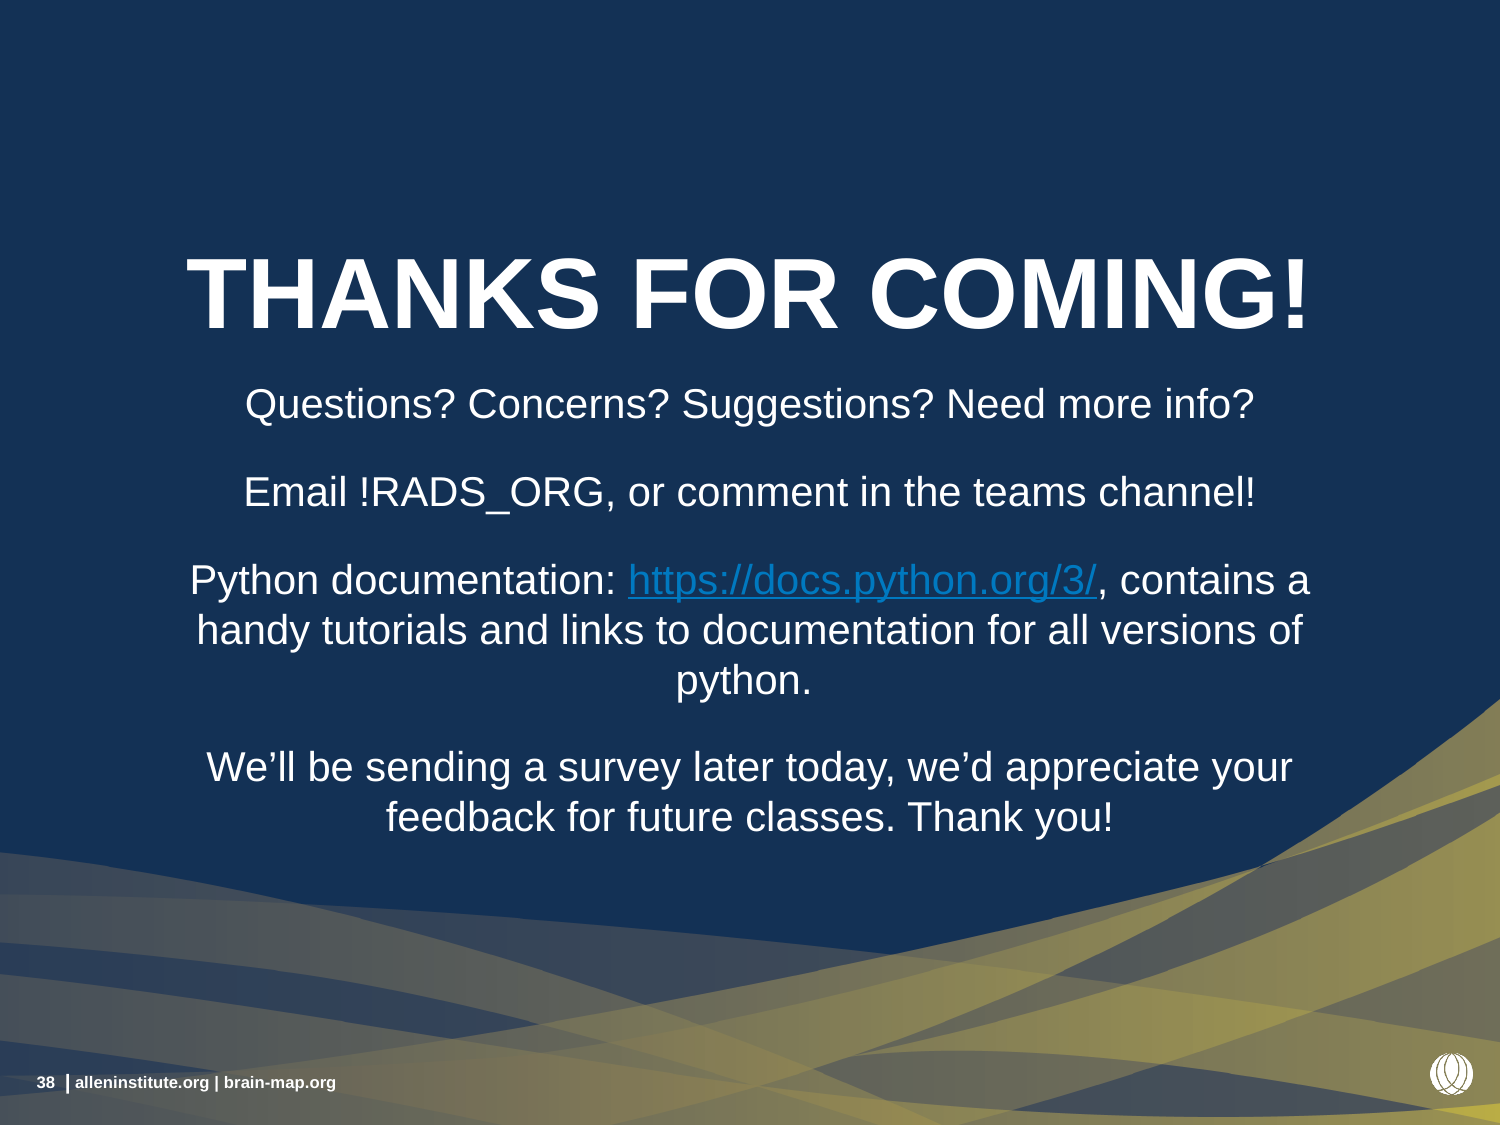

# Thanks for coming!
Questions? Concerns? Suggestions? Need more info?
Email !RADS_ORG, or comment in the teams channel!
Python documentation: https://docs.python.org/3/, contains a handy tutorials and links to documentation for all versions of python.
We’ll be sending a survey later today, we’d appreciate your feedback for future classes. Thank you!
38
alleninstitute.org | brain-map.org